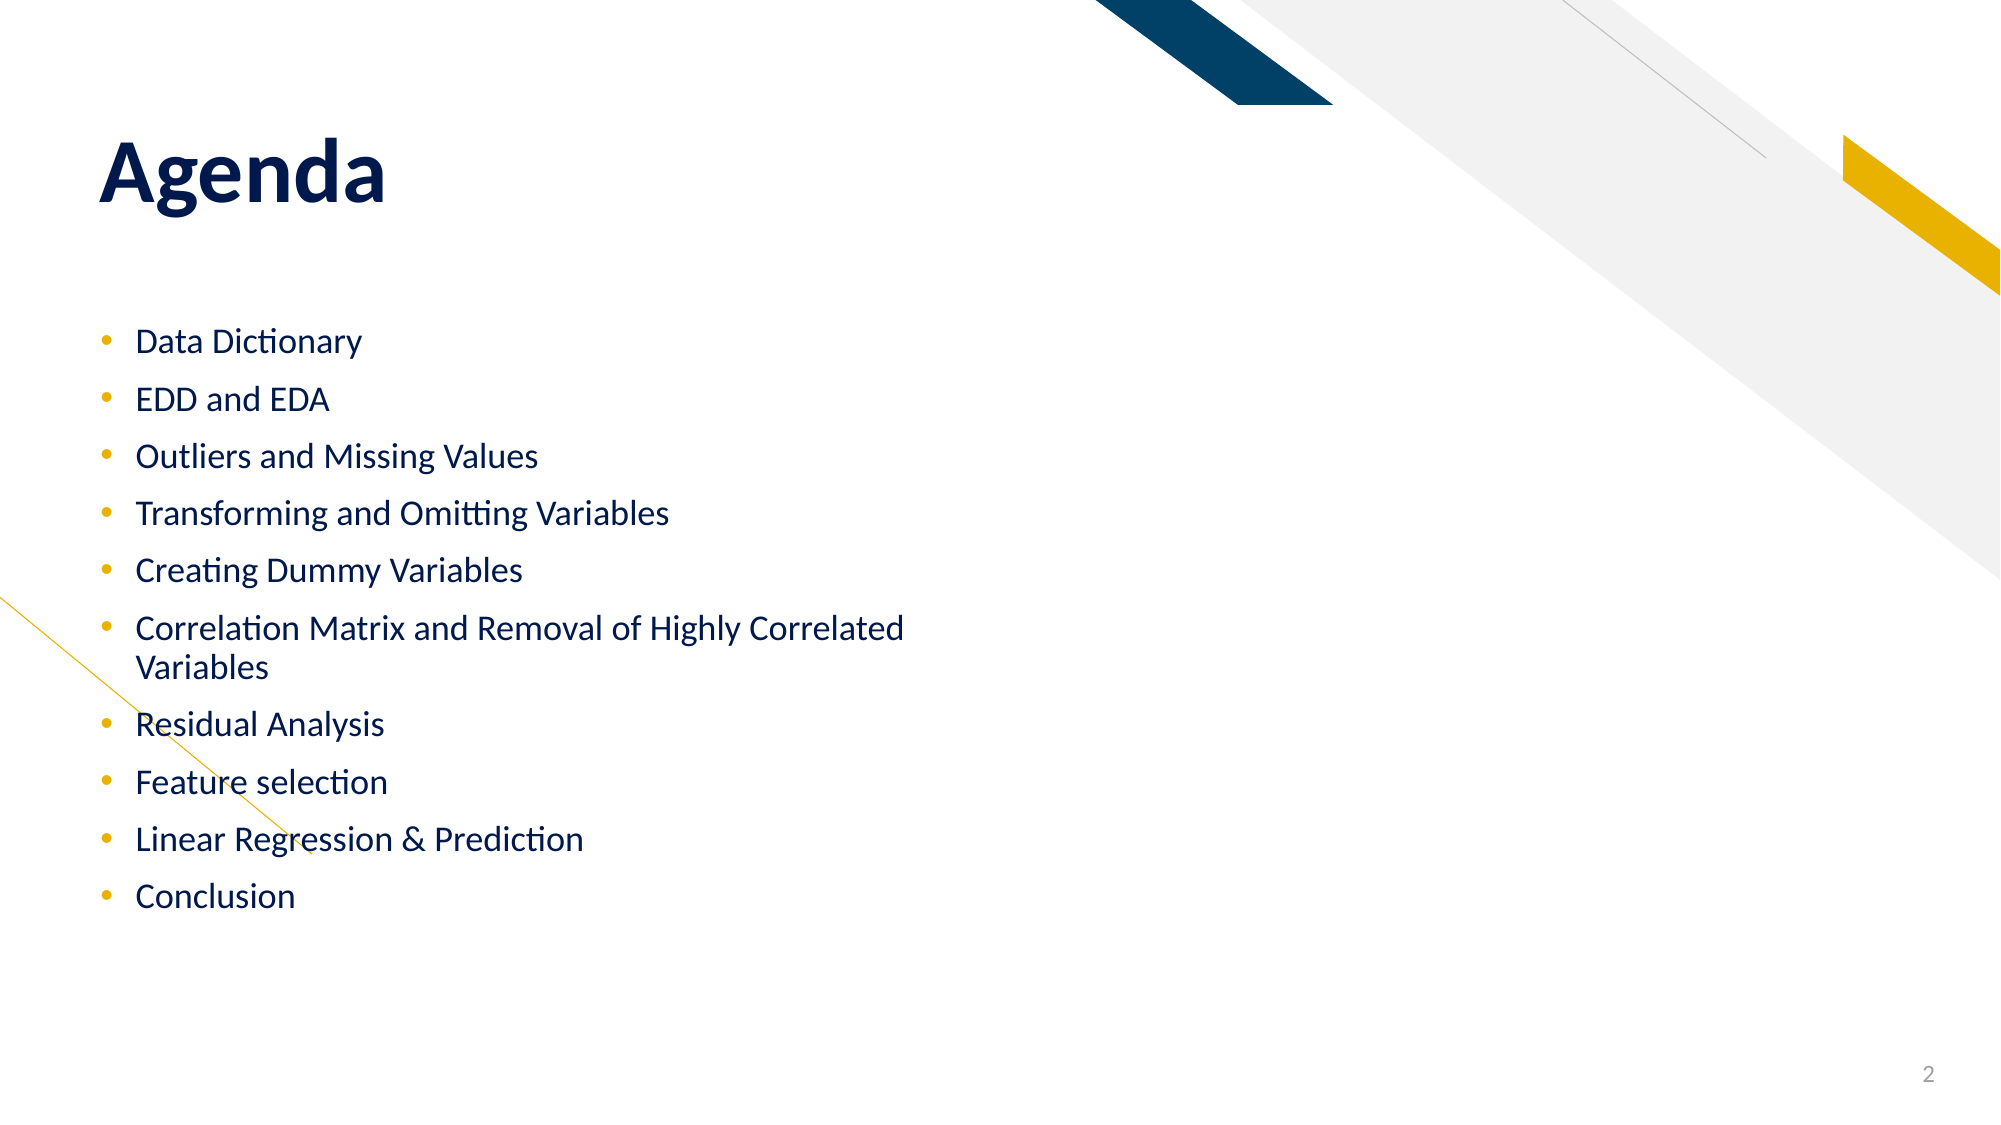

# Agenda
Data Dictionary
EDD and EDA
Outliers and Missing Values
Transforming and Omitting Variables
Creating Dummy Variables
Correlation Matrix and Removal of Highly Correlated Variables
Residual Analysis
Feature selection
Linear Regression & Prediction
Conclusion
2